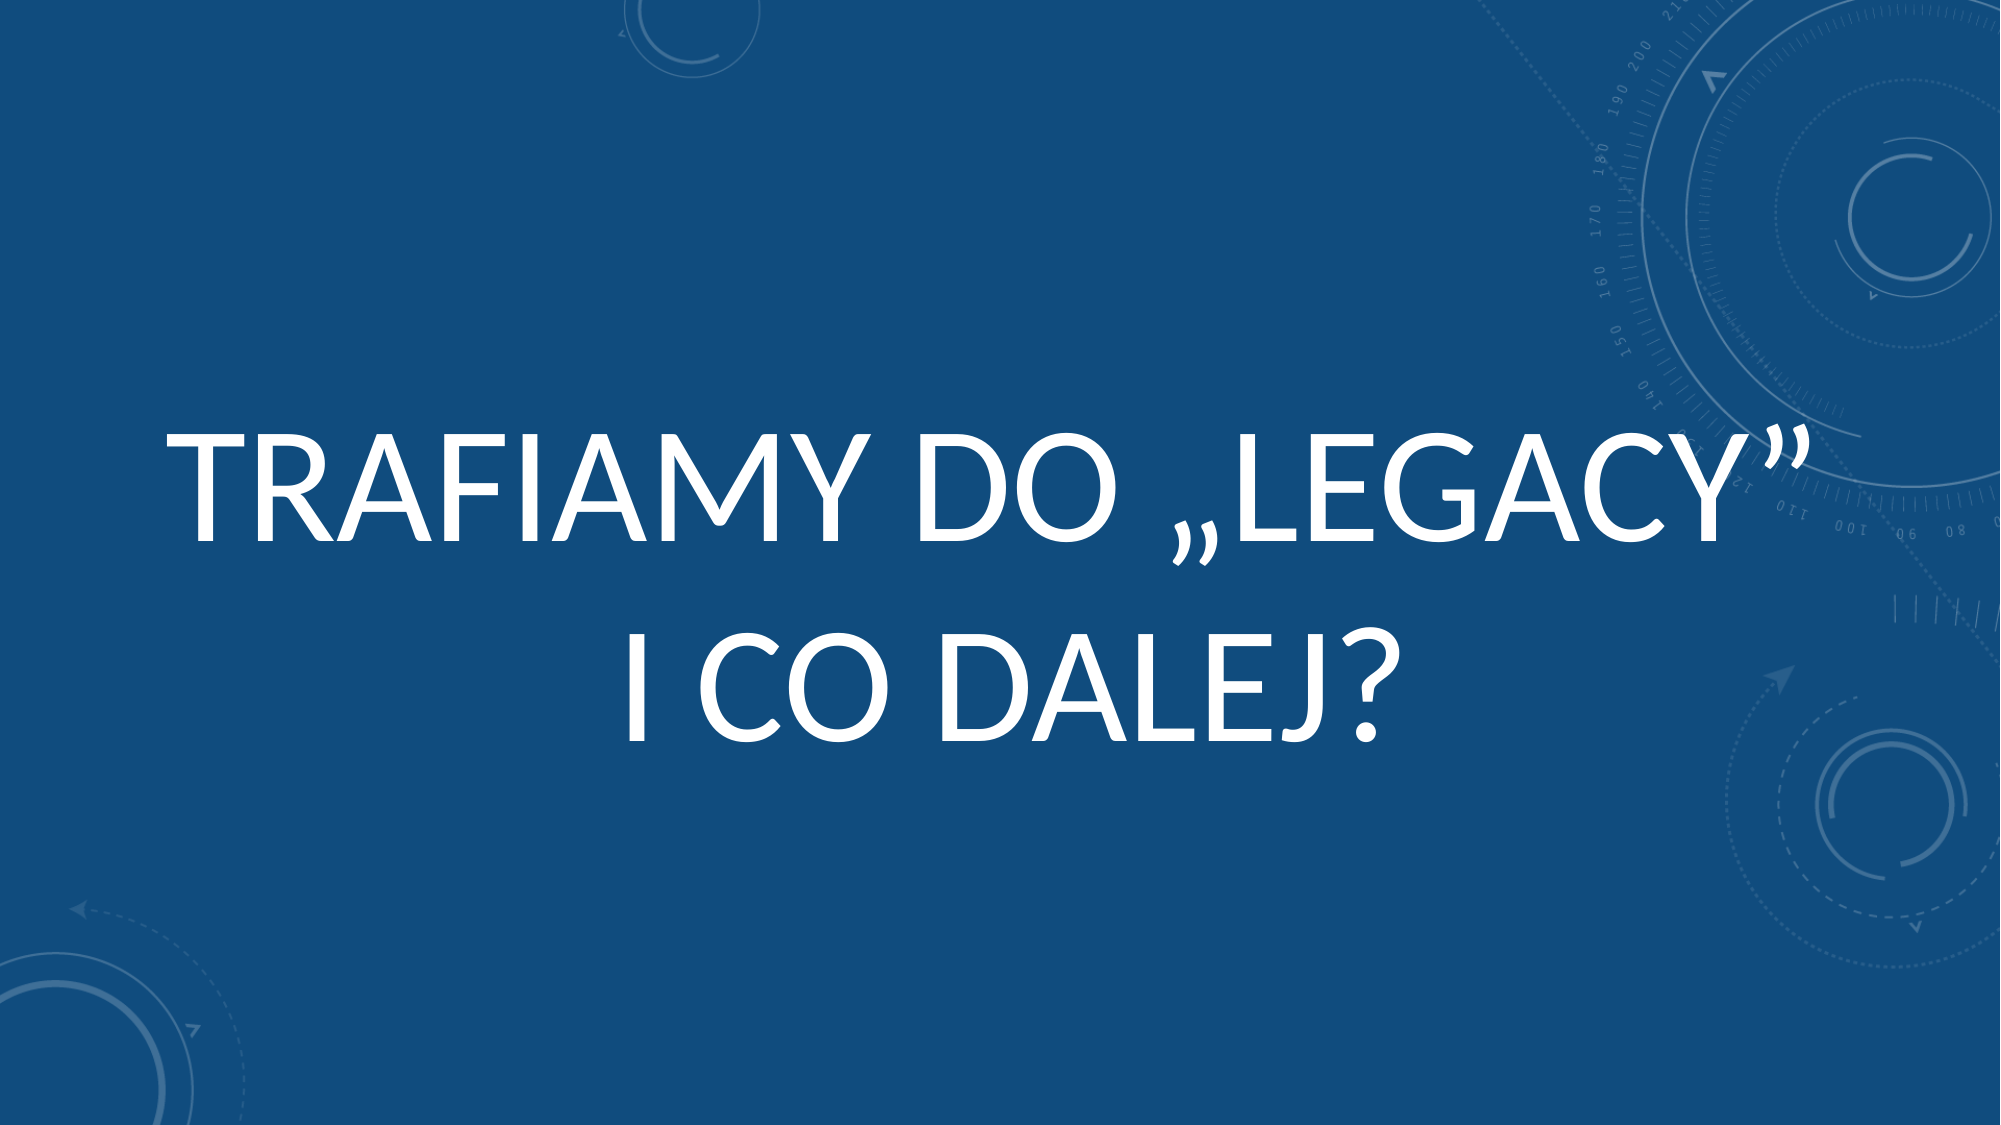

# TRAFIAMY do „legacy” I co Dalej?